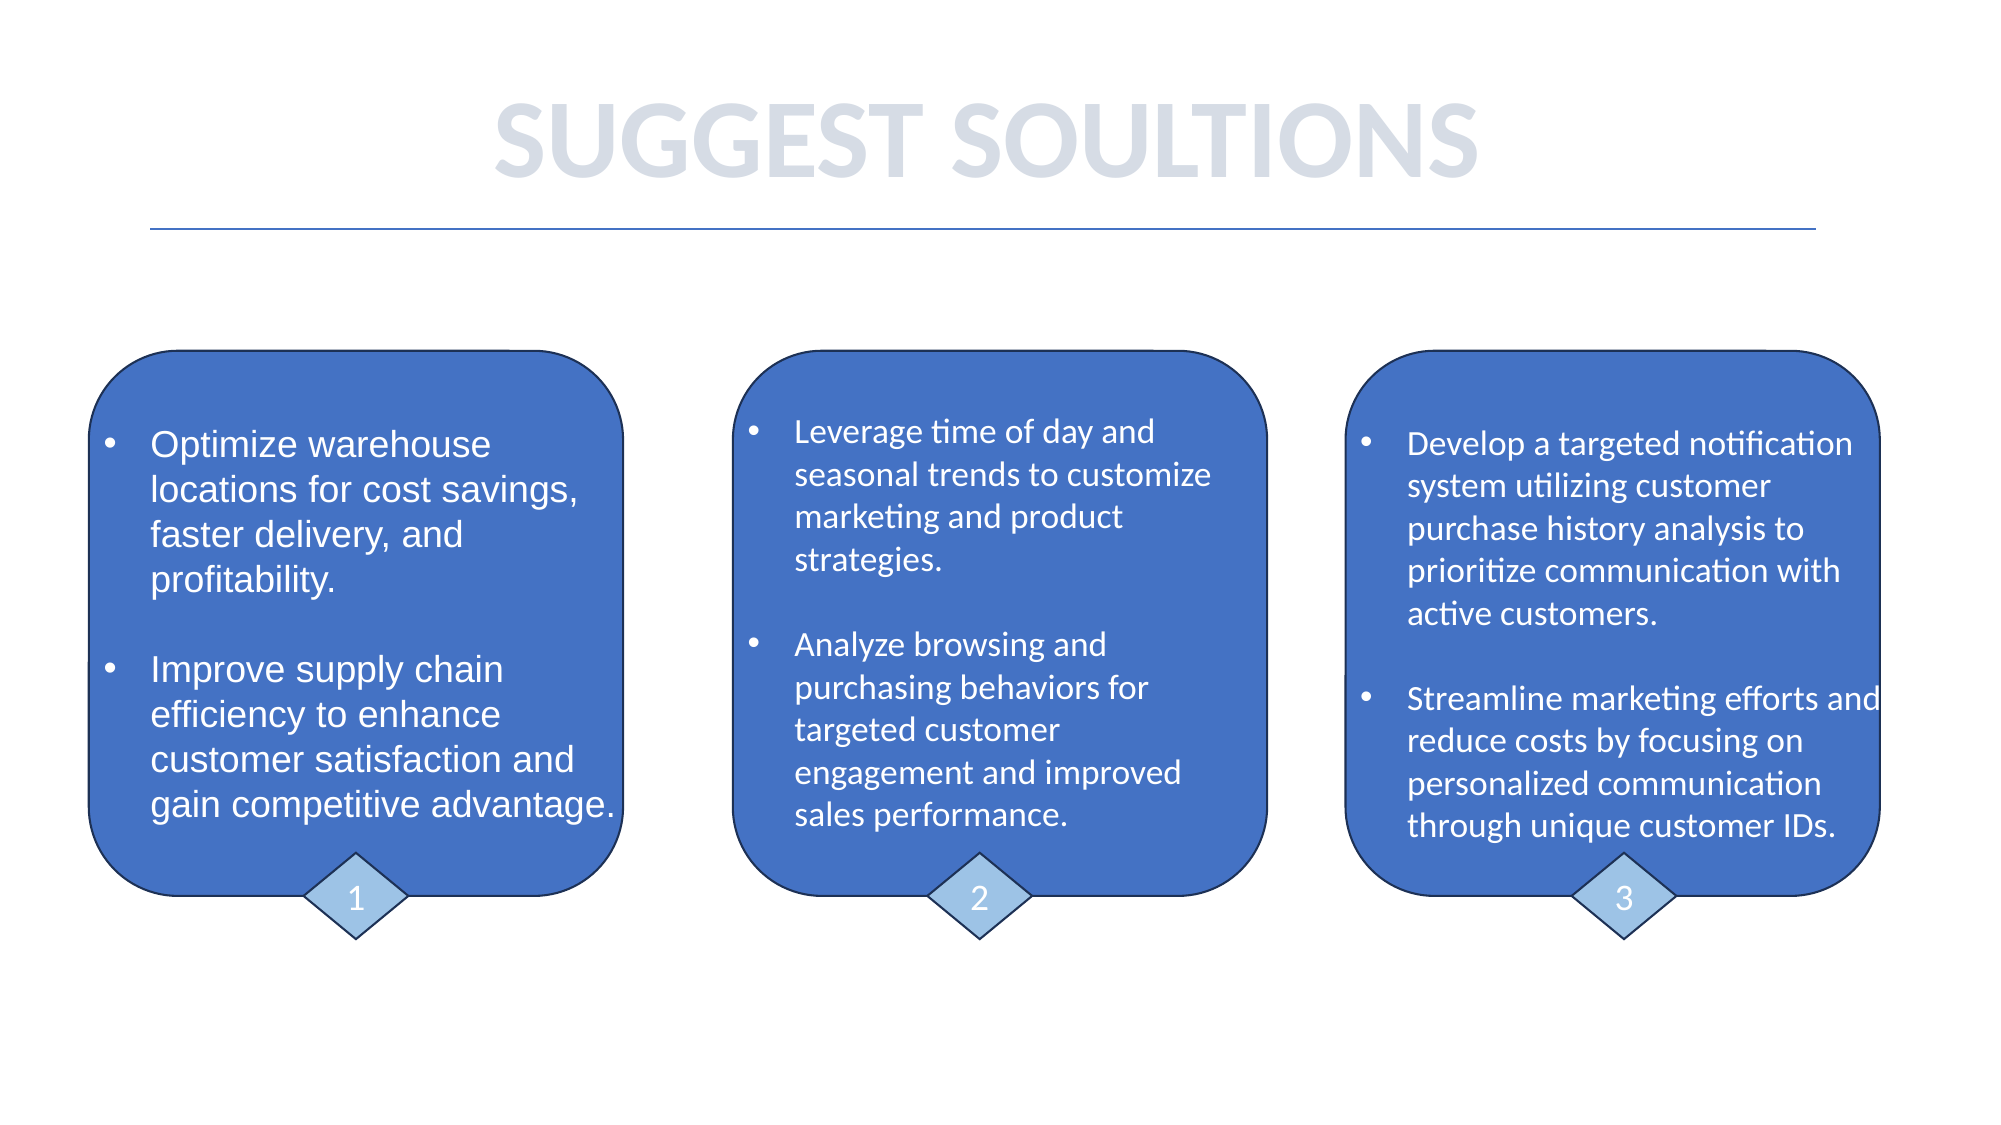

SUGGEST SOULTIONS

Leverage time of day and seasonal trends to customize marketing and product strategies.

Analyze browsing and purchasing behaviors for targeted customer engagement and improved sales performance.
Optimize warehouse locations for cost savings, faster delivery, and profitability.

Improve supply chain efficiency to enhance customer satisfaction and gain competitive advantage.
Develop a targeted notification system utilizing customer purchase history analysis to prioritize communication with active customers.

Streamline marketing efforts and reduce costs by focusing on personalized communication through unique customer IDs.
1
2
3